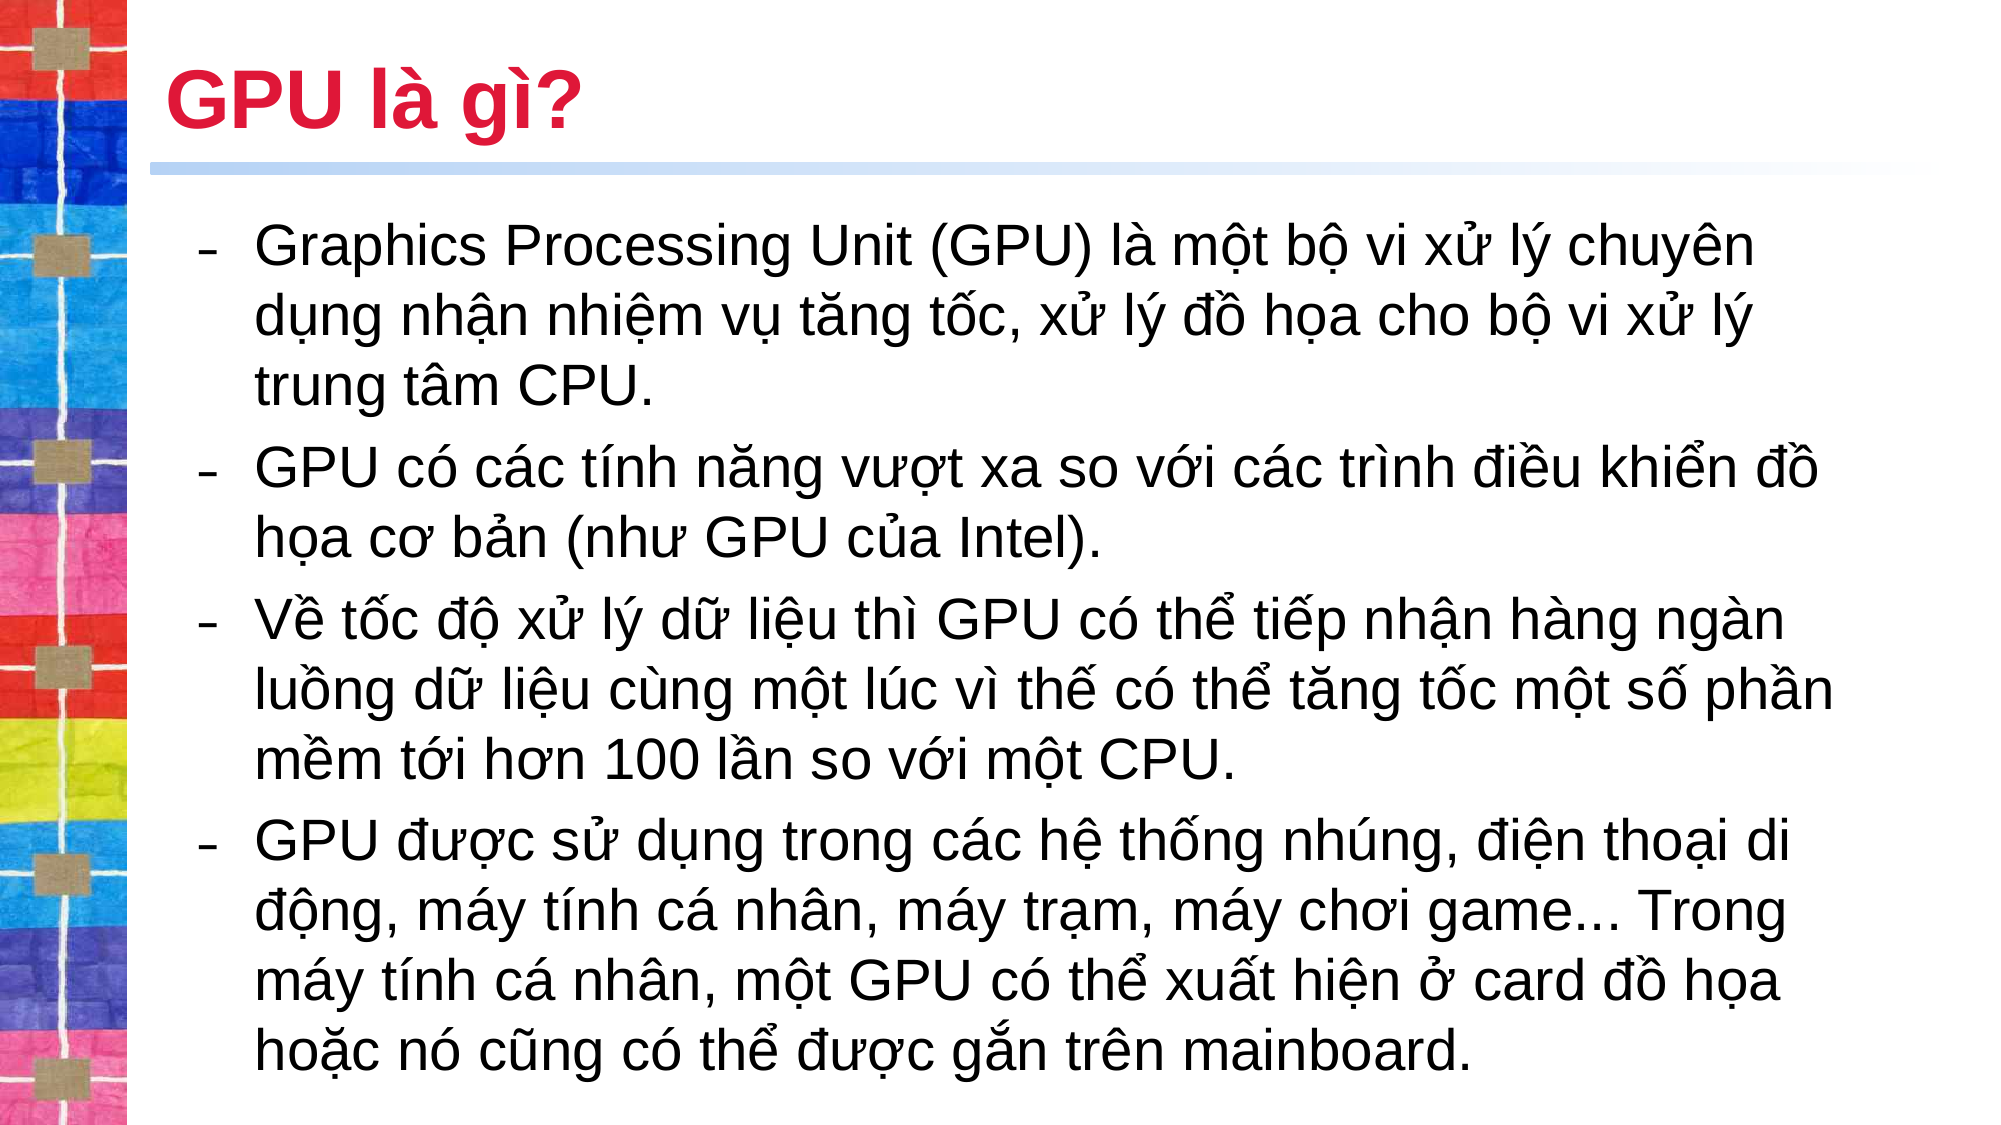

# GPU là gì?
Graphics Processing Unit (GPU) là một bộ vi xử lý chuyên dụng nhận nhiệm vụ tăng tốc, xử lý đồ họa cho bộ vi xử lý trung tâm CPU.
GPU có các tính năng vượt xa so với các trình điều khiển đồ họa cơ bản (như GPU của Intel).
Về tốc độ xử lý dữ liệu thì GPU có thể tiếp nhận hàng ngàn luồng dữ liệu cùng một lúc vì thế có thể tăng tốc một số phần mềm tới hơn 100 lần so với một CPU.
GPU được sử dụng trong các hệ thống nhúng, điện thoại di động, máy tính cá nhân, máy trạm, máy chơi game... Trong máy tính cá nhân, một GPU có thể xuất hiện ở card đồ họa hoặc nó cũng có thể được gắn trên mainboard.